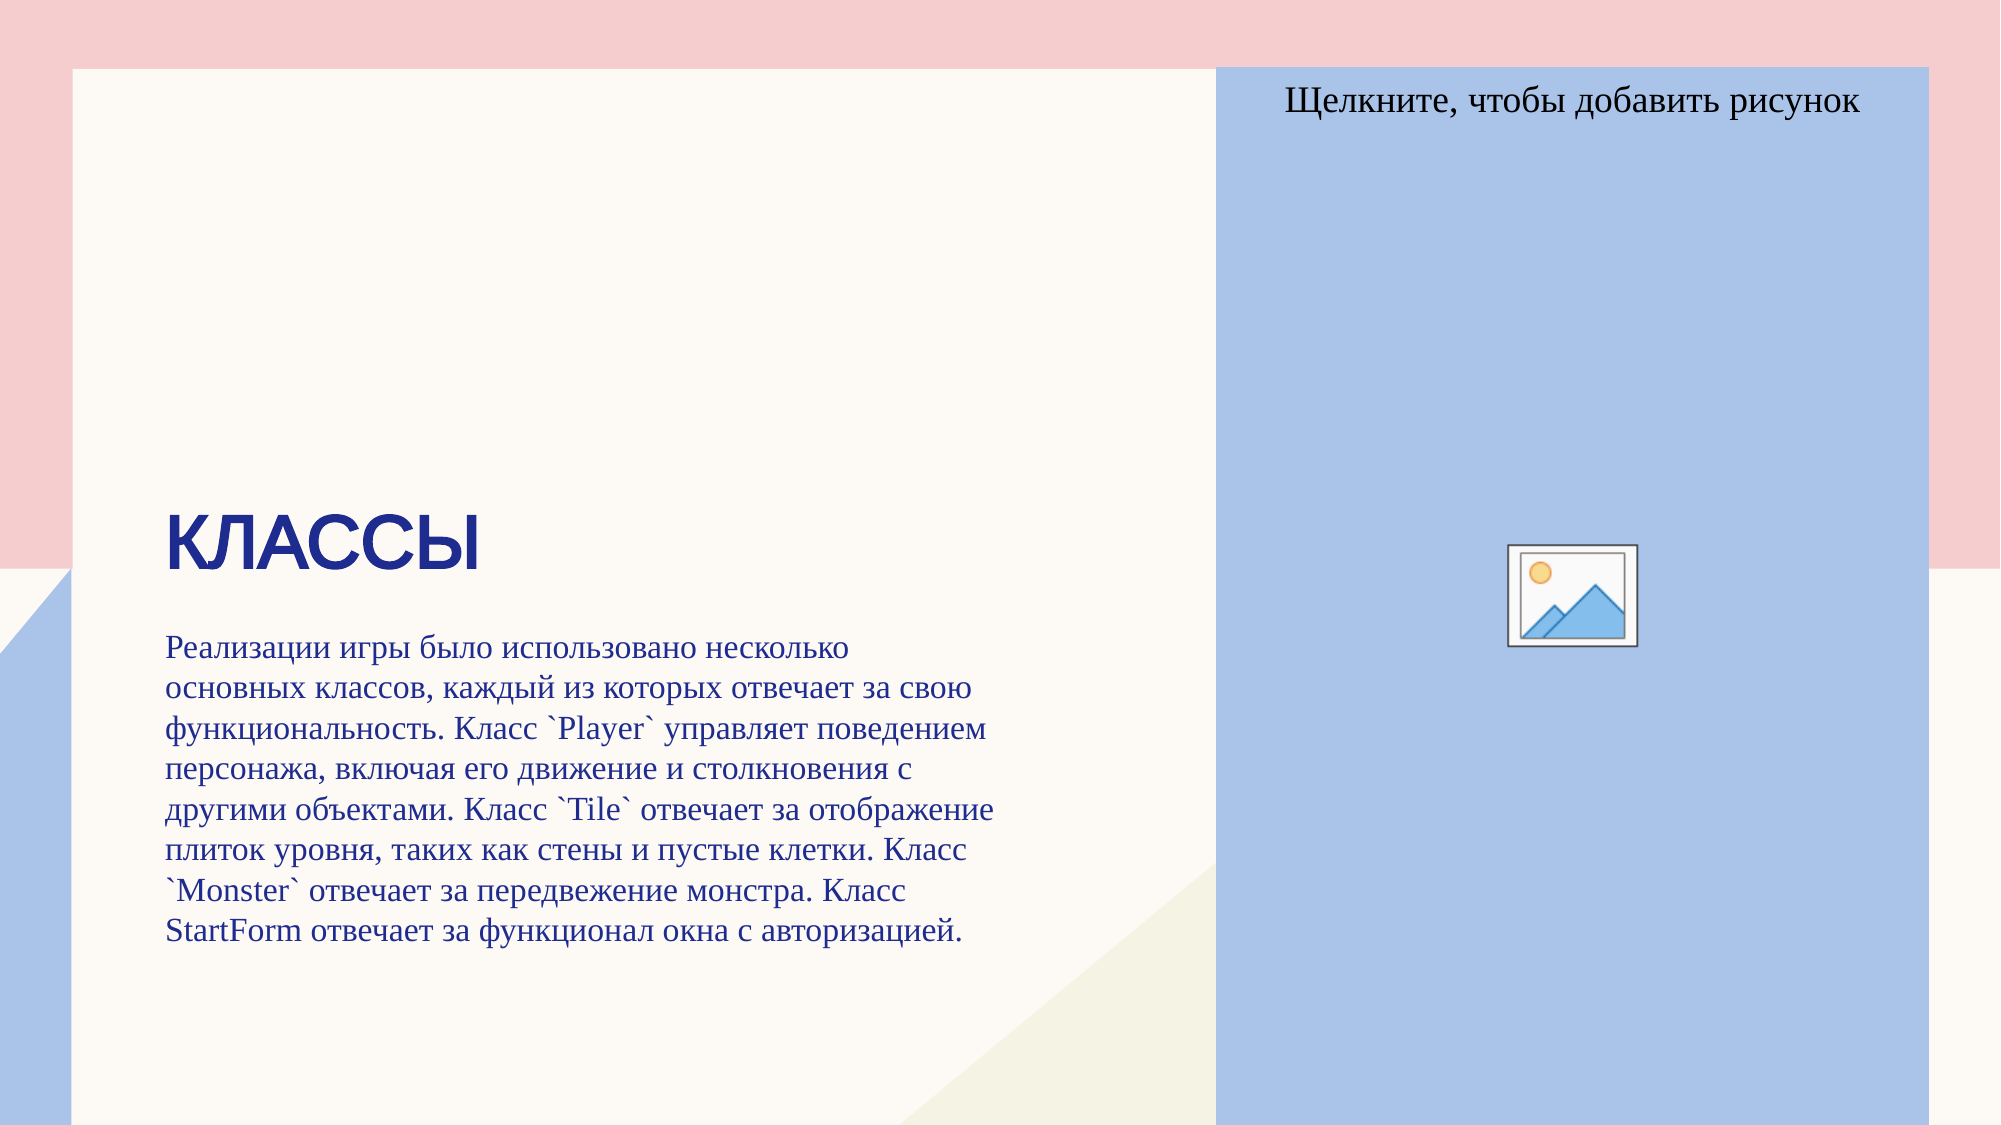

# Классы
Реализации игры было использовано несколько основных классов, каждый из которых отвечает за свою функциональность. Класс `Player` управляет поведением персонажа, включая его движение и столкновения с другими объектами. Класс `Tile` отвечает за отображение плиток уровня, таких как стены и пустые клетки. Класс `Monster` отвечает за передвежение монстра. Класс StartForm отвечает за функционал окна с авторизацией.